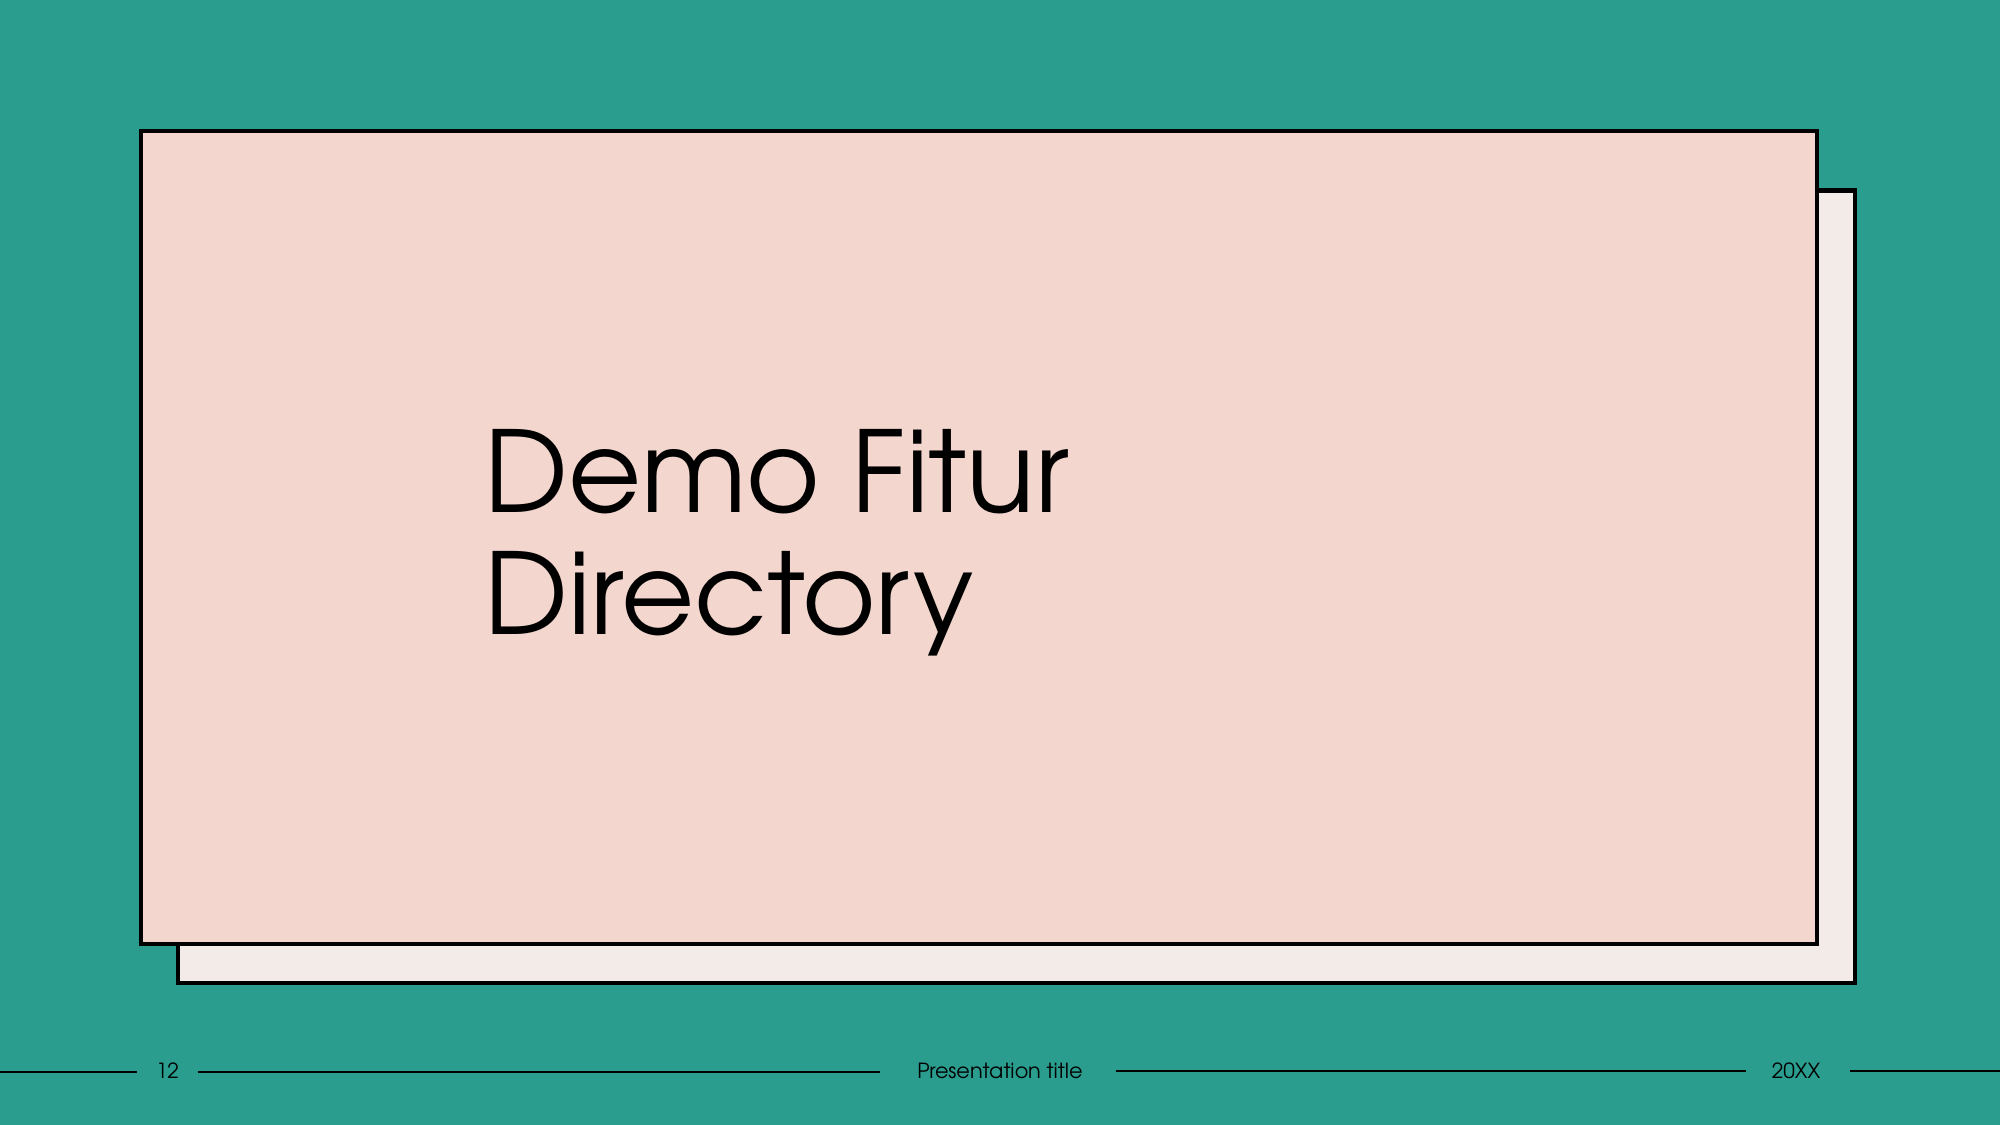

# Demo Fitur Directory

12
Presentation title
20XX